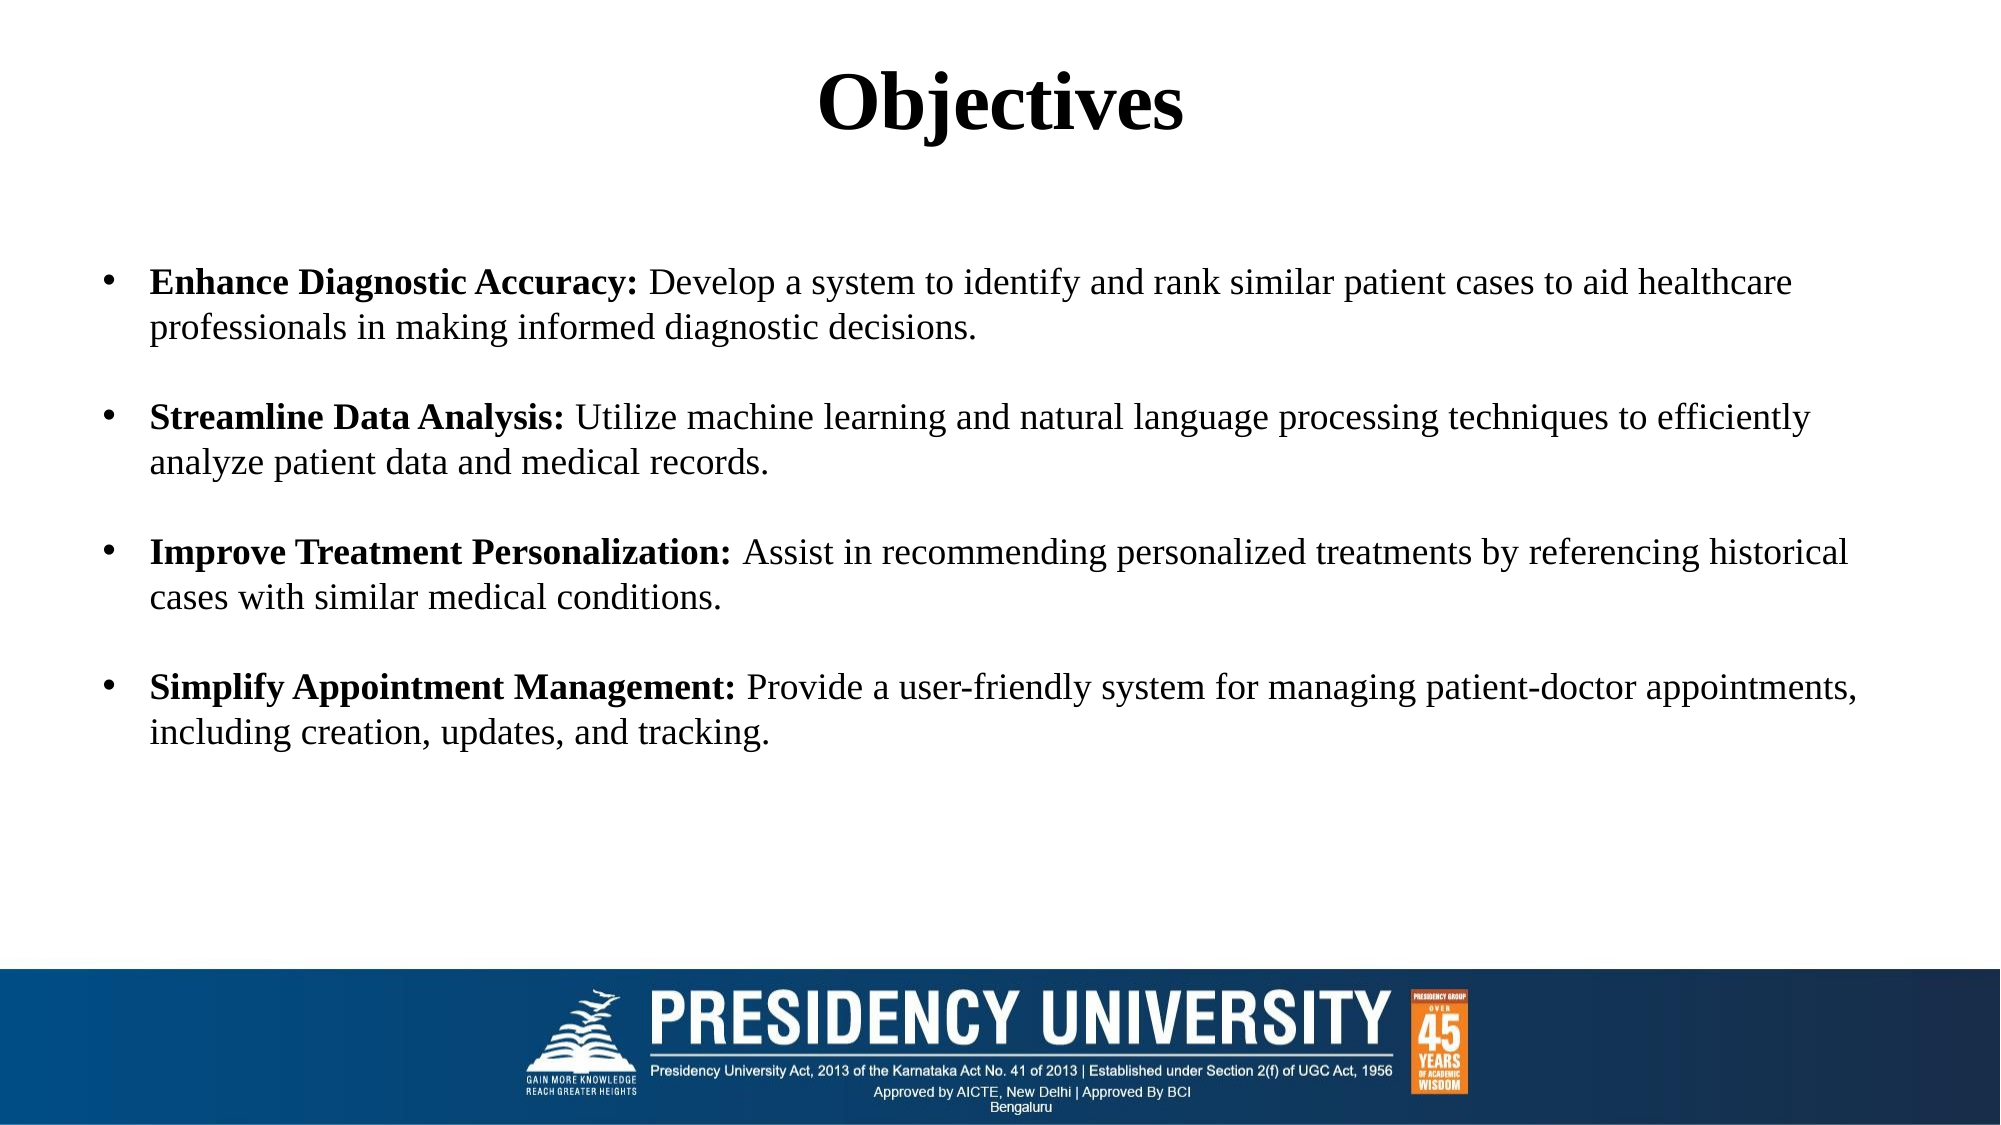

# Objectives
Enhance Diagnostic Accuracy: Develop a system to identify and rank similar patient cases to aid healthcare professionals in making informed diagnostic decisions.

Streamline Data Analysis: Utilize machine learning and natural language processing techniques to efficiently analyze patient data and medical records.

Improve Treatment Personalization: Assist in recommending personalized treatments by referencing historical cases with similar medical conditions.

Simplify Appointment Management: Provide a user-friendly system for managing patient-doctor appointments, including creation, updates, and tracking.